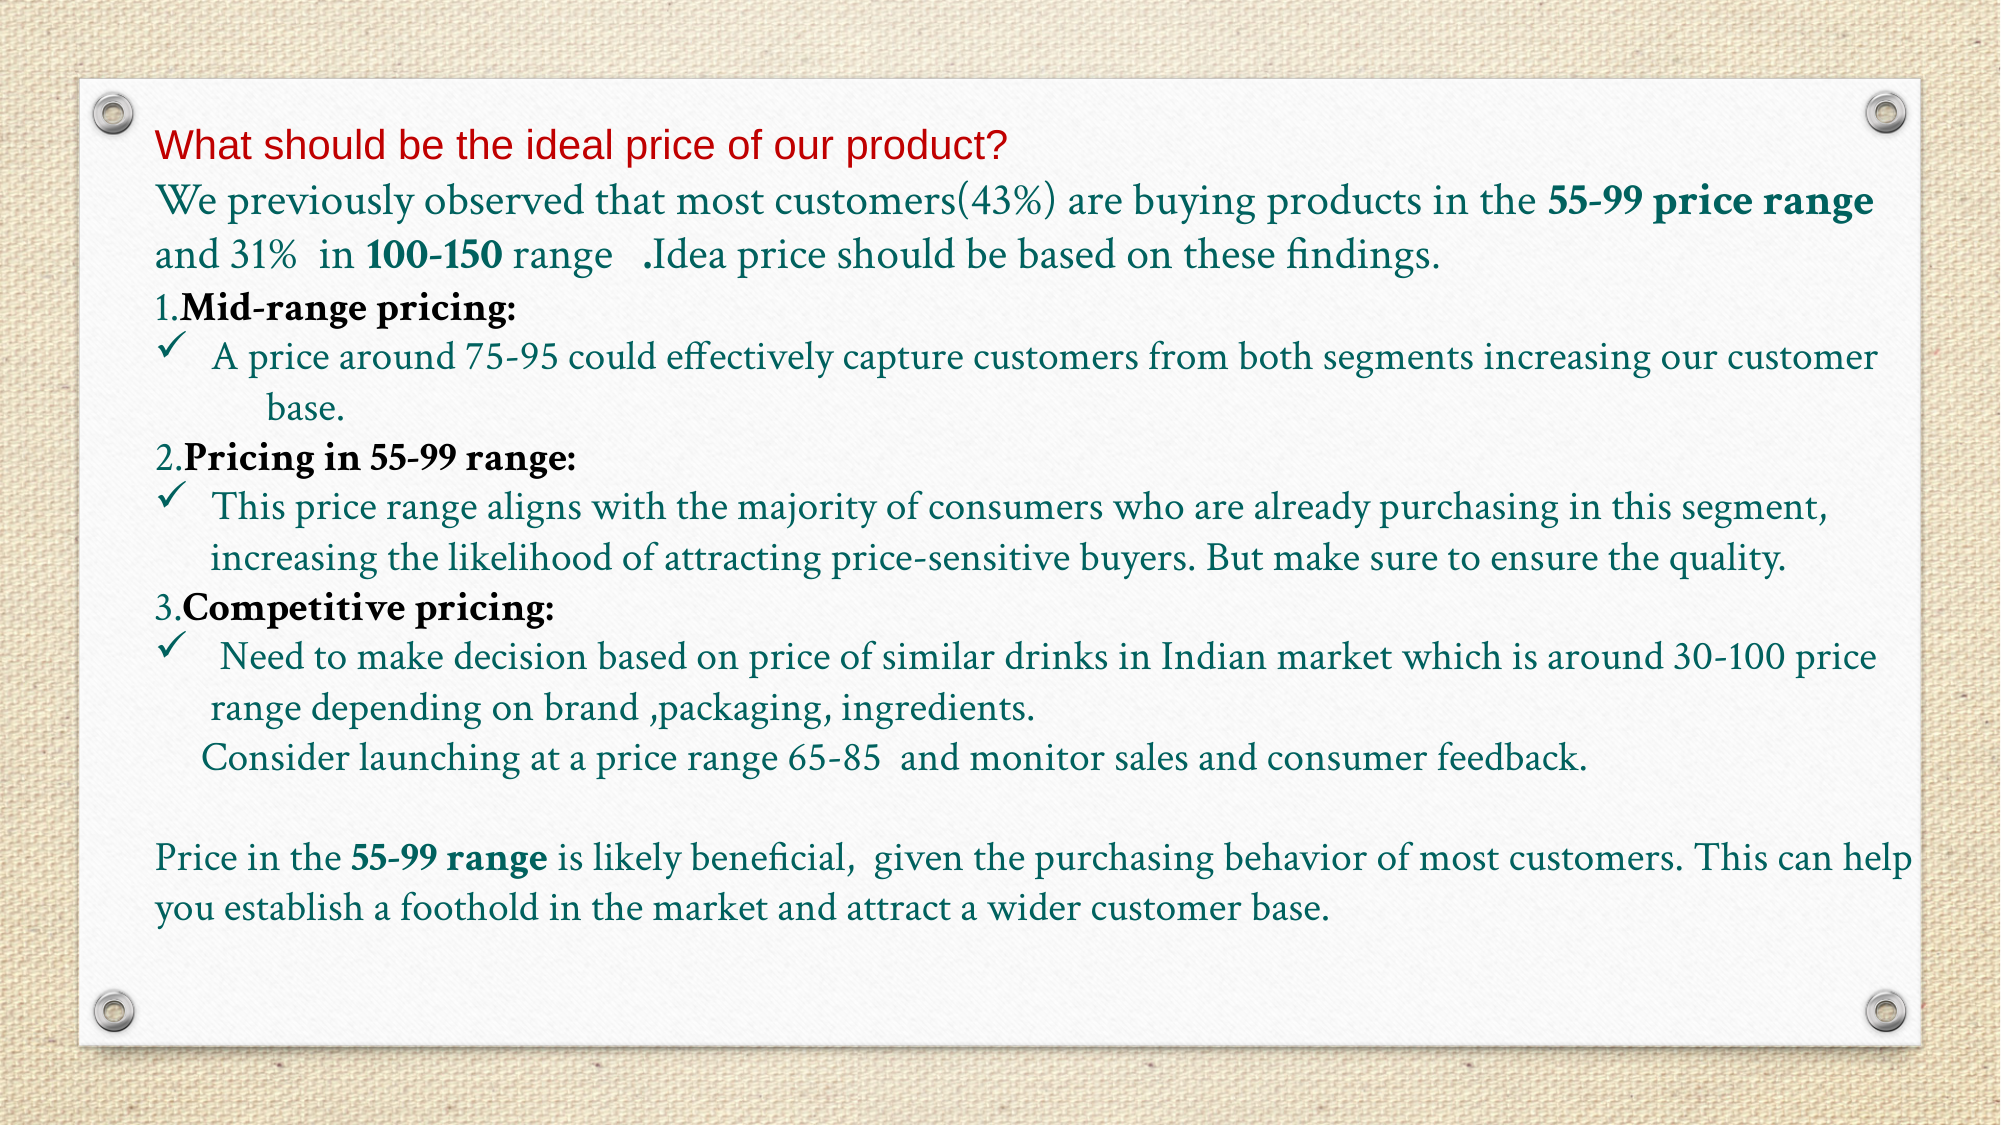

What should be the ideal price of our product?
We previously observed that most customers(43%) are buying products in the 55-99 price range and 31%  in 100-150 range   .Idea price should be based on these findings.
1.Mid-range pricing:
A price around 75-95 could effectively capture customers from both segments increasing our customer            base.
2.Pricing in 55-99 range:
This price range aligns with the majority of consumers who are already purchasing in this segment,
      increasing the likelihood of attracting price-sensitive buyers. But make sure to ensure the quality.
3.Competitive pricing:
 Need to make decision based on price of similar drinks in Indian market which is around 30-100 price
      range depending on brand ,packaging, ingredients.
     Consider launching at a price range 65-85  and monitor sales and consumer feedback.

Price in the 55-99 range is likely beneficial,  given the purchasing behavior of most customers. This can help you establish a foothold in the market and attract a wider customer base.